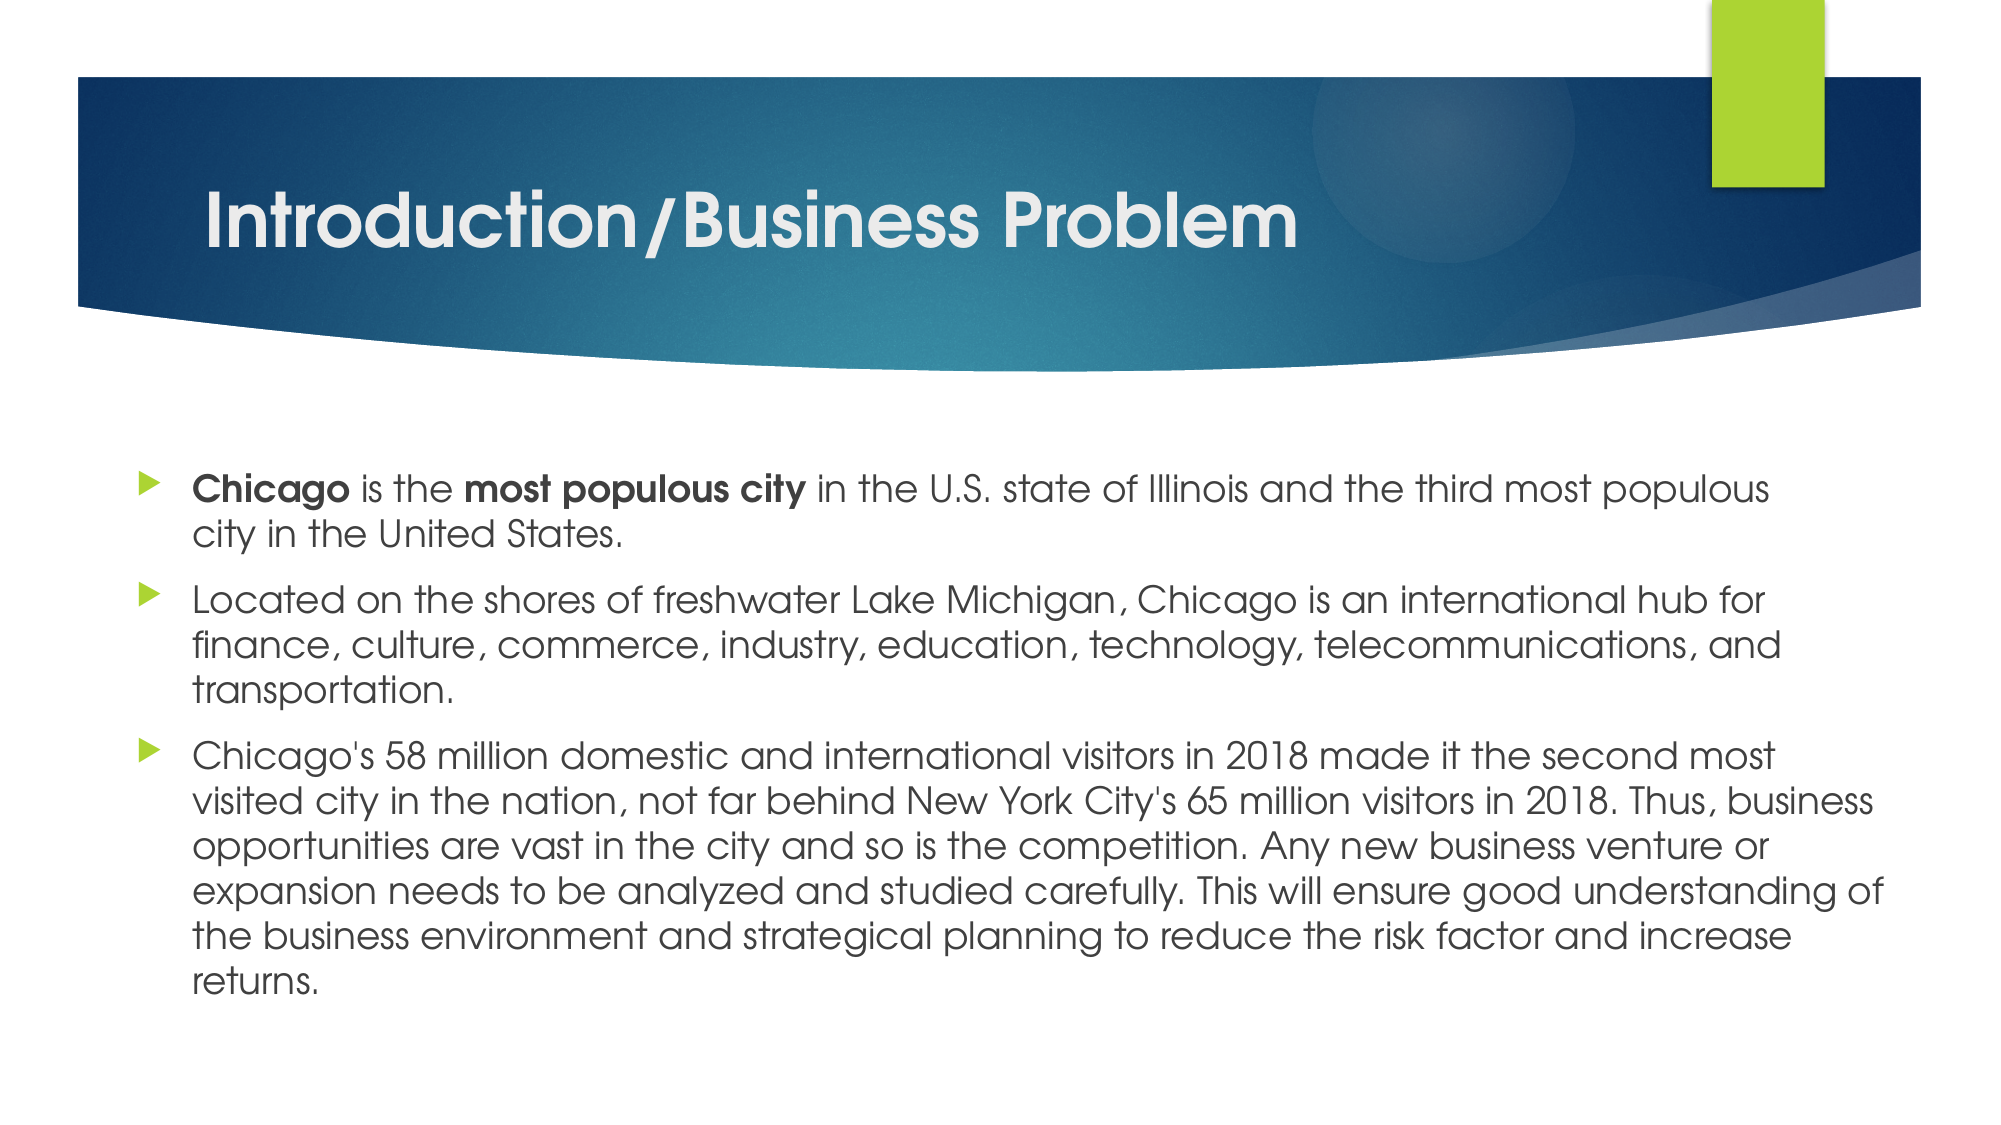

# Introduction/Business Problem

Chicago is the most populous city in the U.S. state of Illinois and the third most populous city in the United States.
Located on the shores of freshwater Lake Michigan, Chicago is an international hub for finance, culture, commerce, industry, education, technology, telecommunications, and transportation.
Chicago's 58 million domestic and international visitors in 2018 made it the second most visited city in the nation, not far behind New York City's 65 million visitors in 2018. Thus, business opportunities are vast in the city and so is the competition. Any new business venture or expansion needs to be analyzed and studied carefully. This will ensure good understanding of the business environment and strategical planning to reduce the risk factor and increase returns.